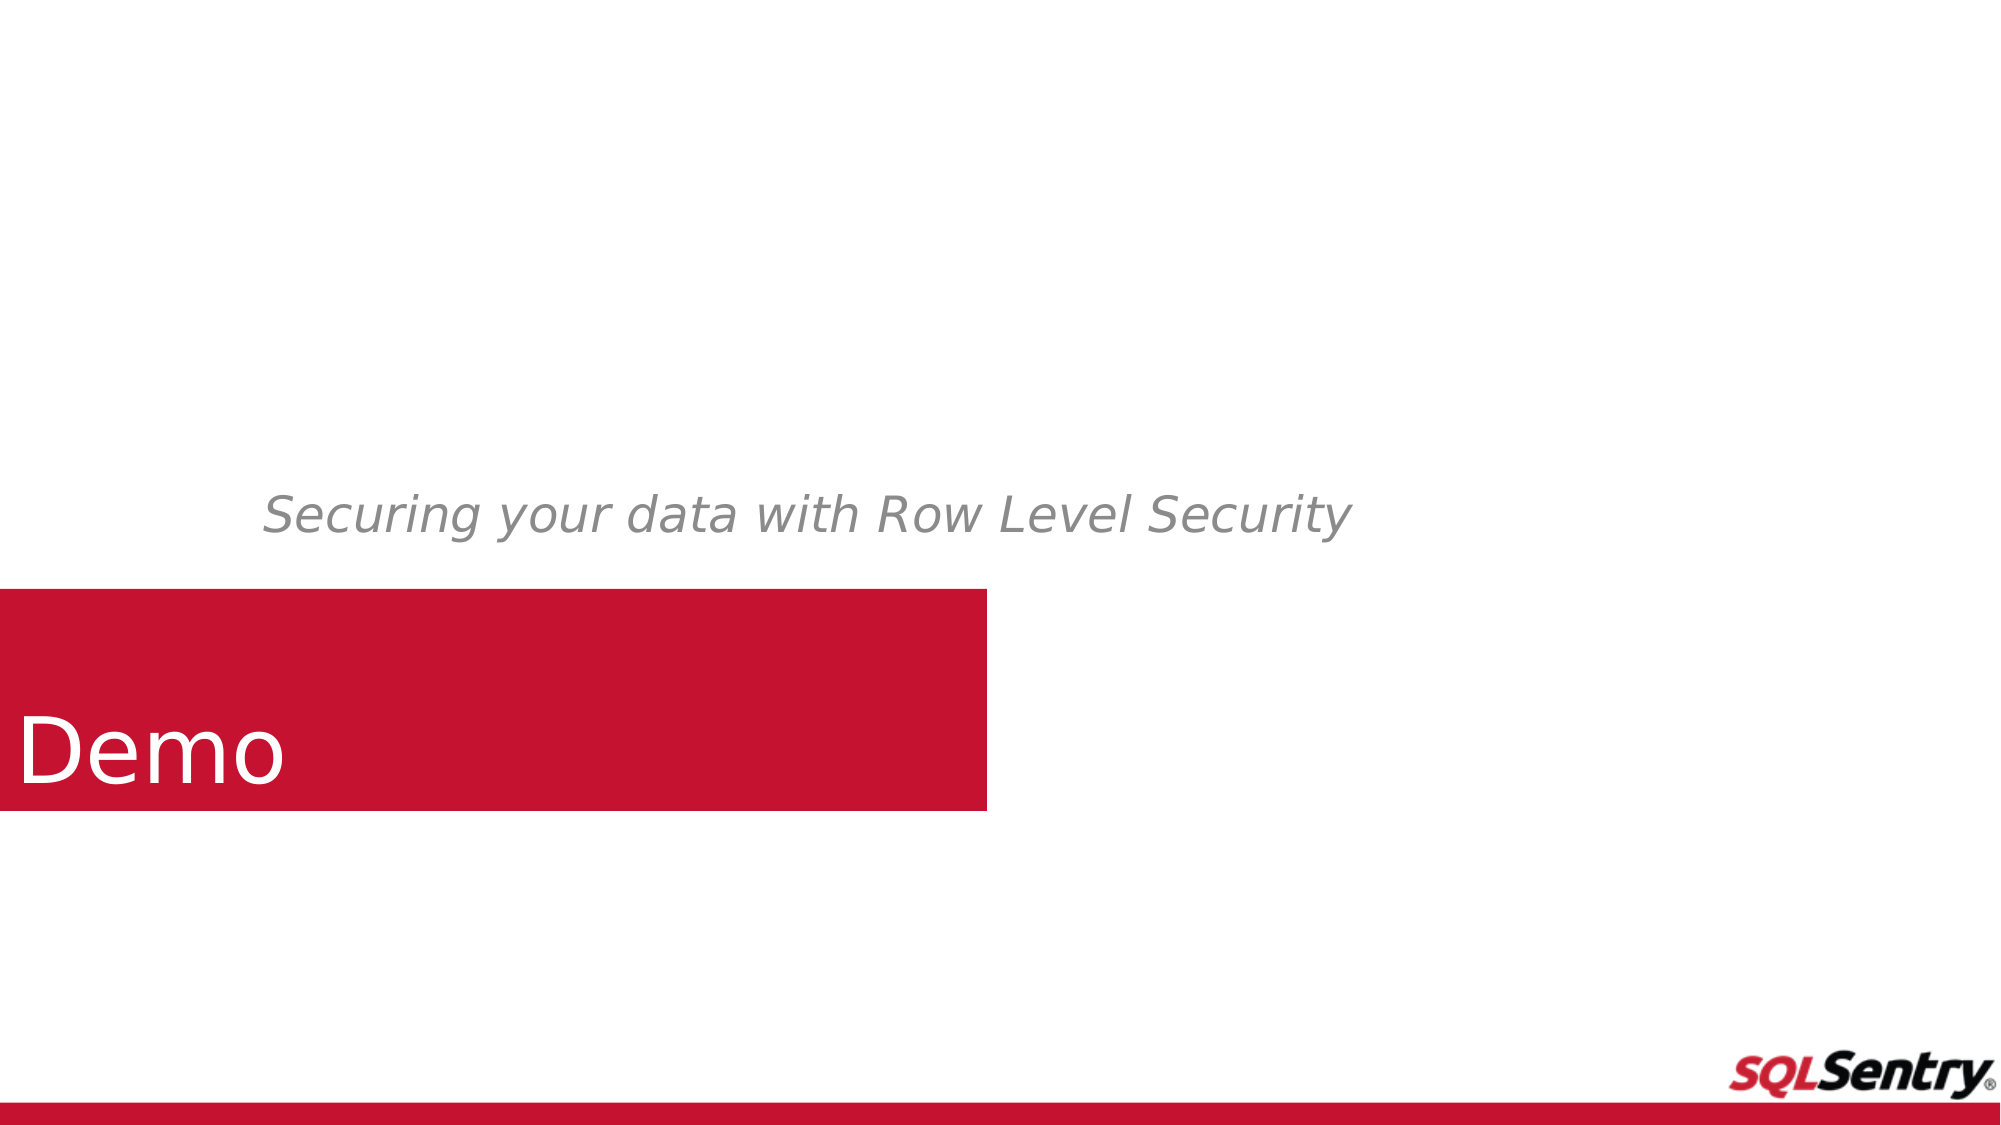

Securing your data with Row Level Security
# Demo